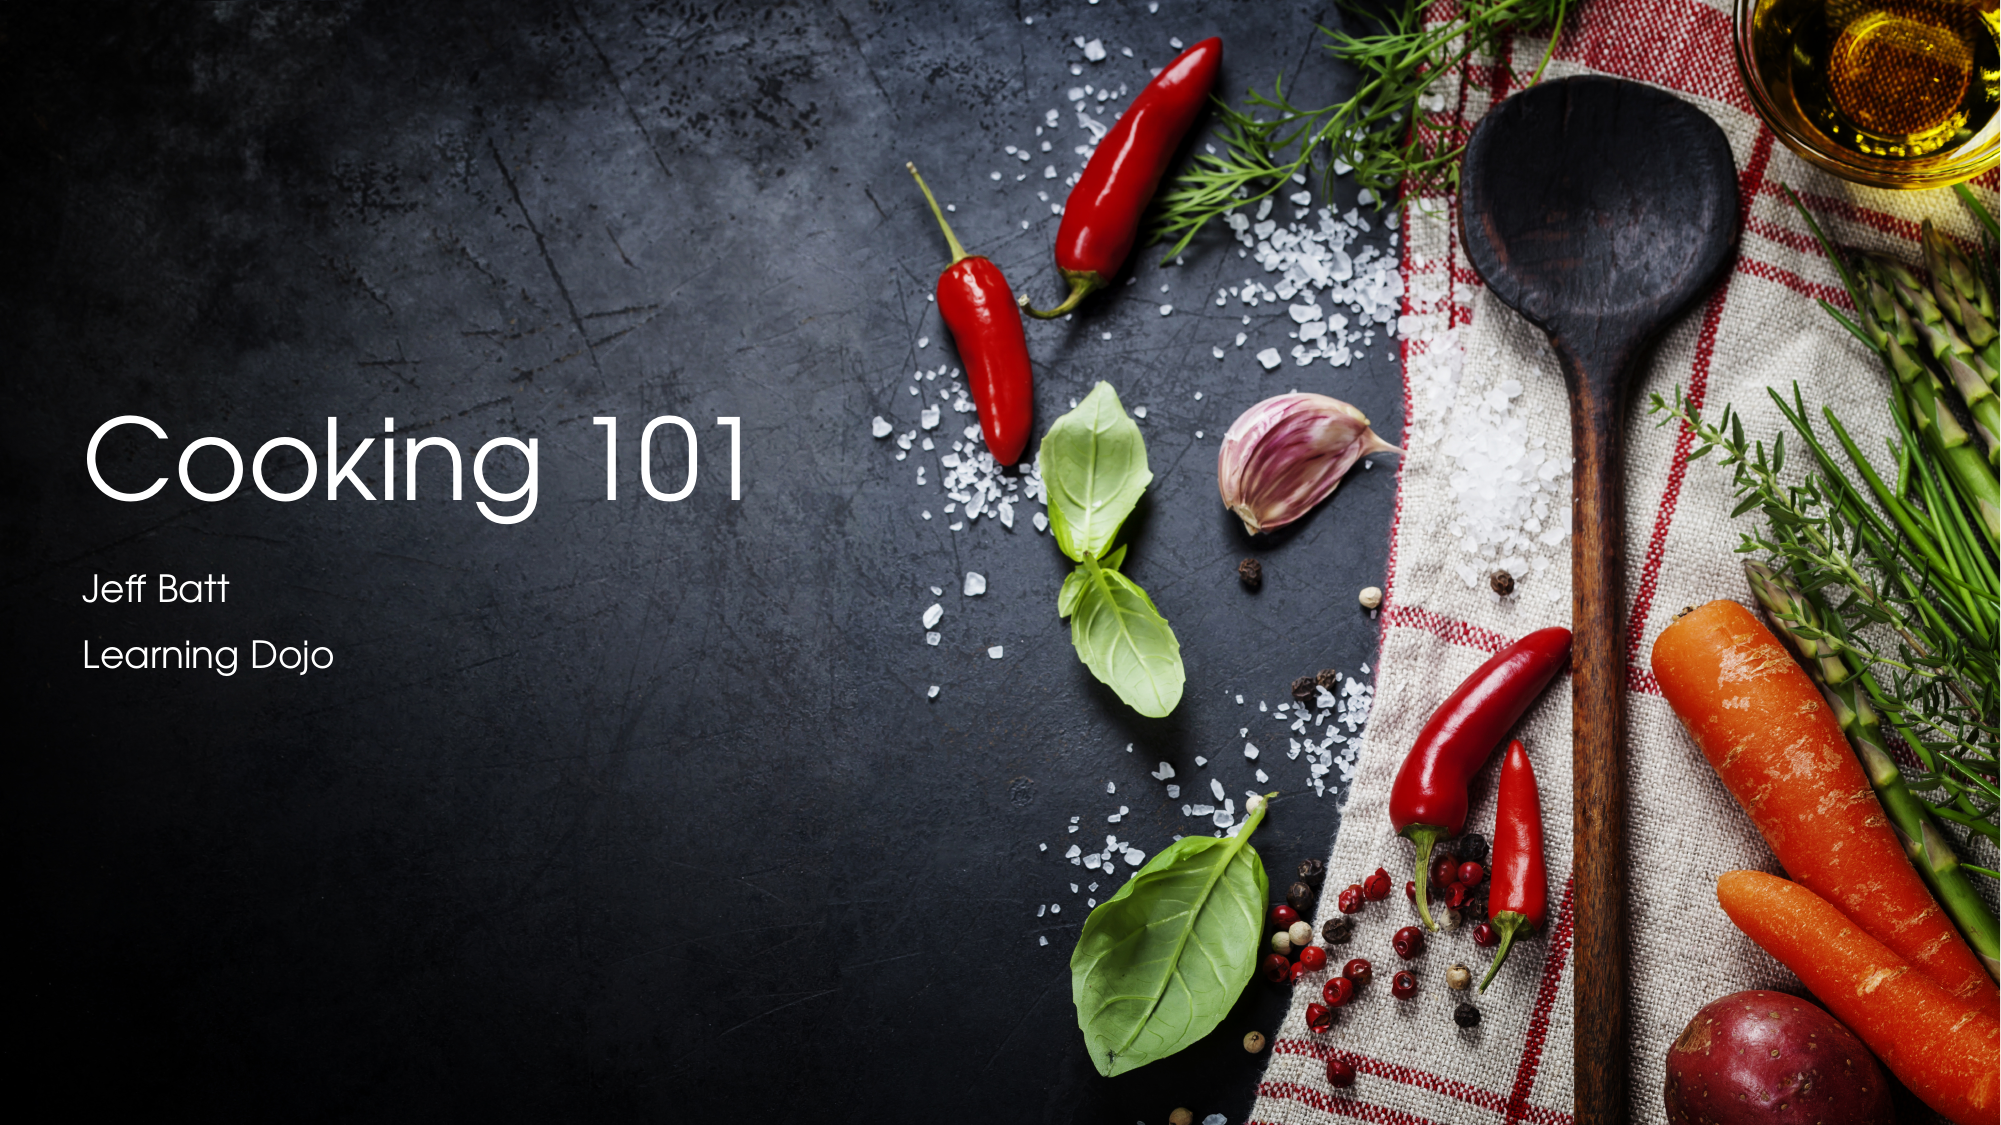

# Cooking 101
Jeff Batt
Learning Dojo